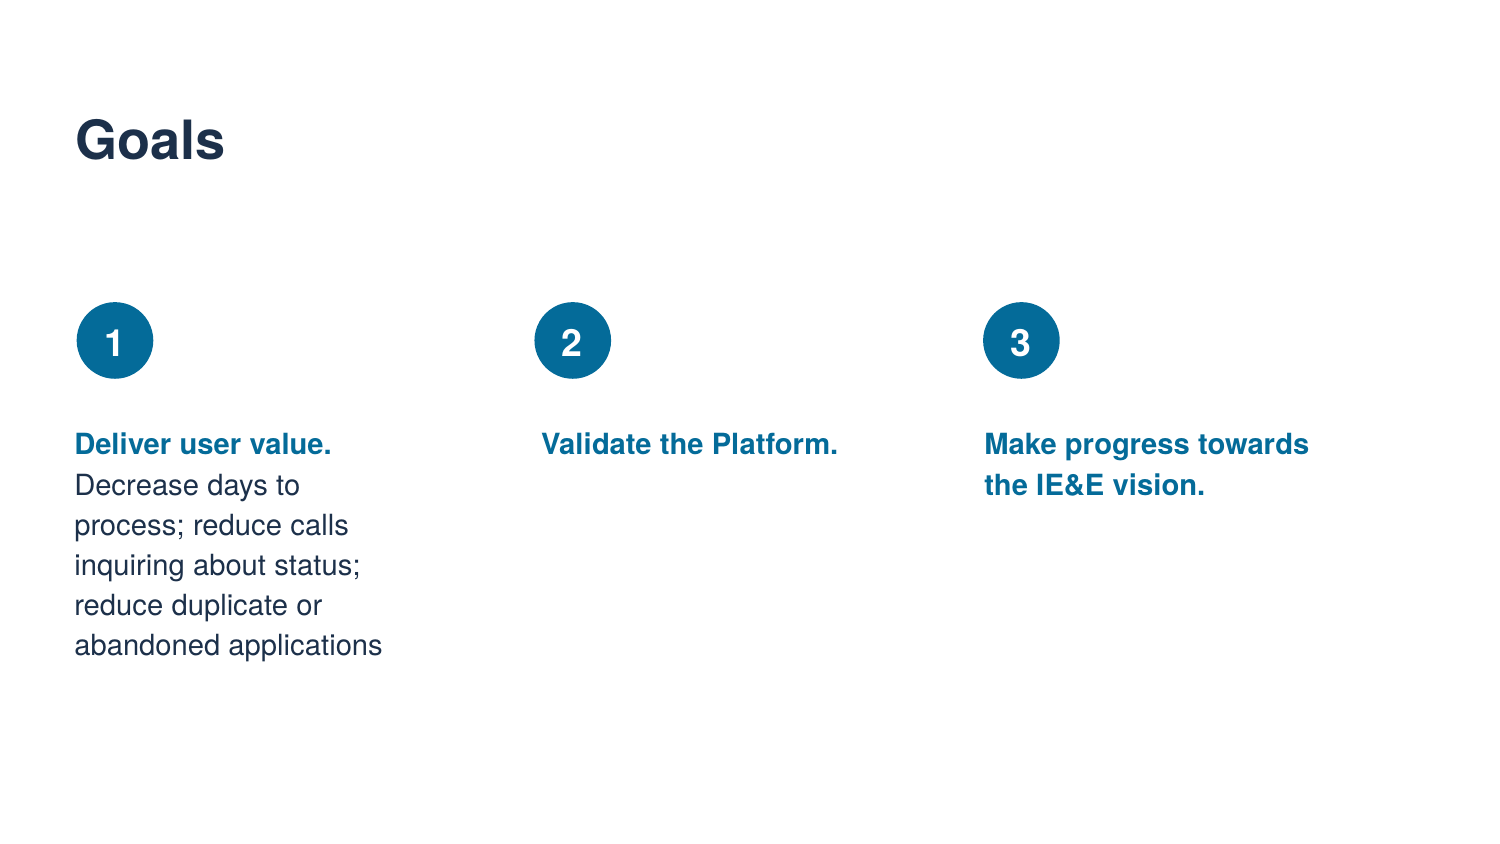

# Goals
Deliver user value.  Decrease days to process; reduce calls inquiring about status; reduce duplicate or abandoned applications
Make progress towards the IE&E vision.
Validate the Platform.